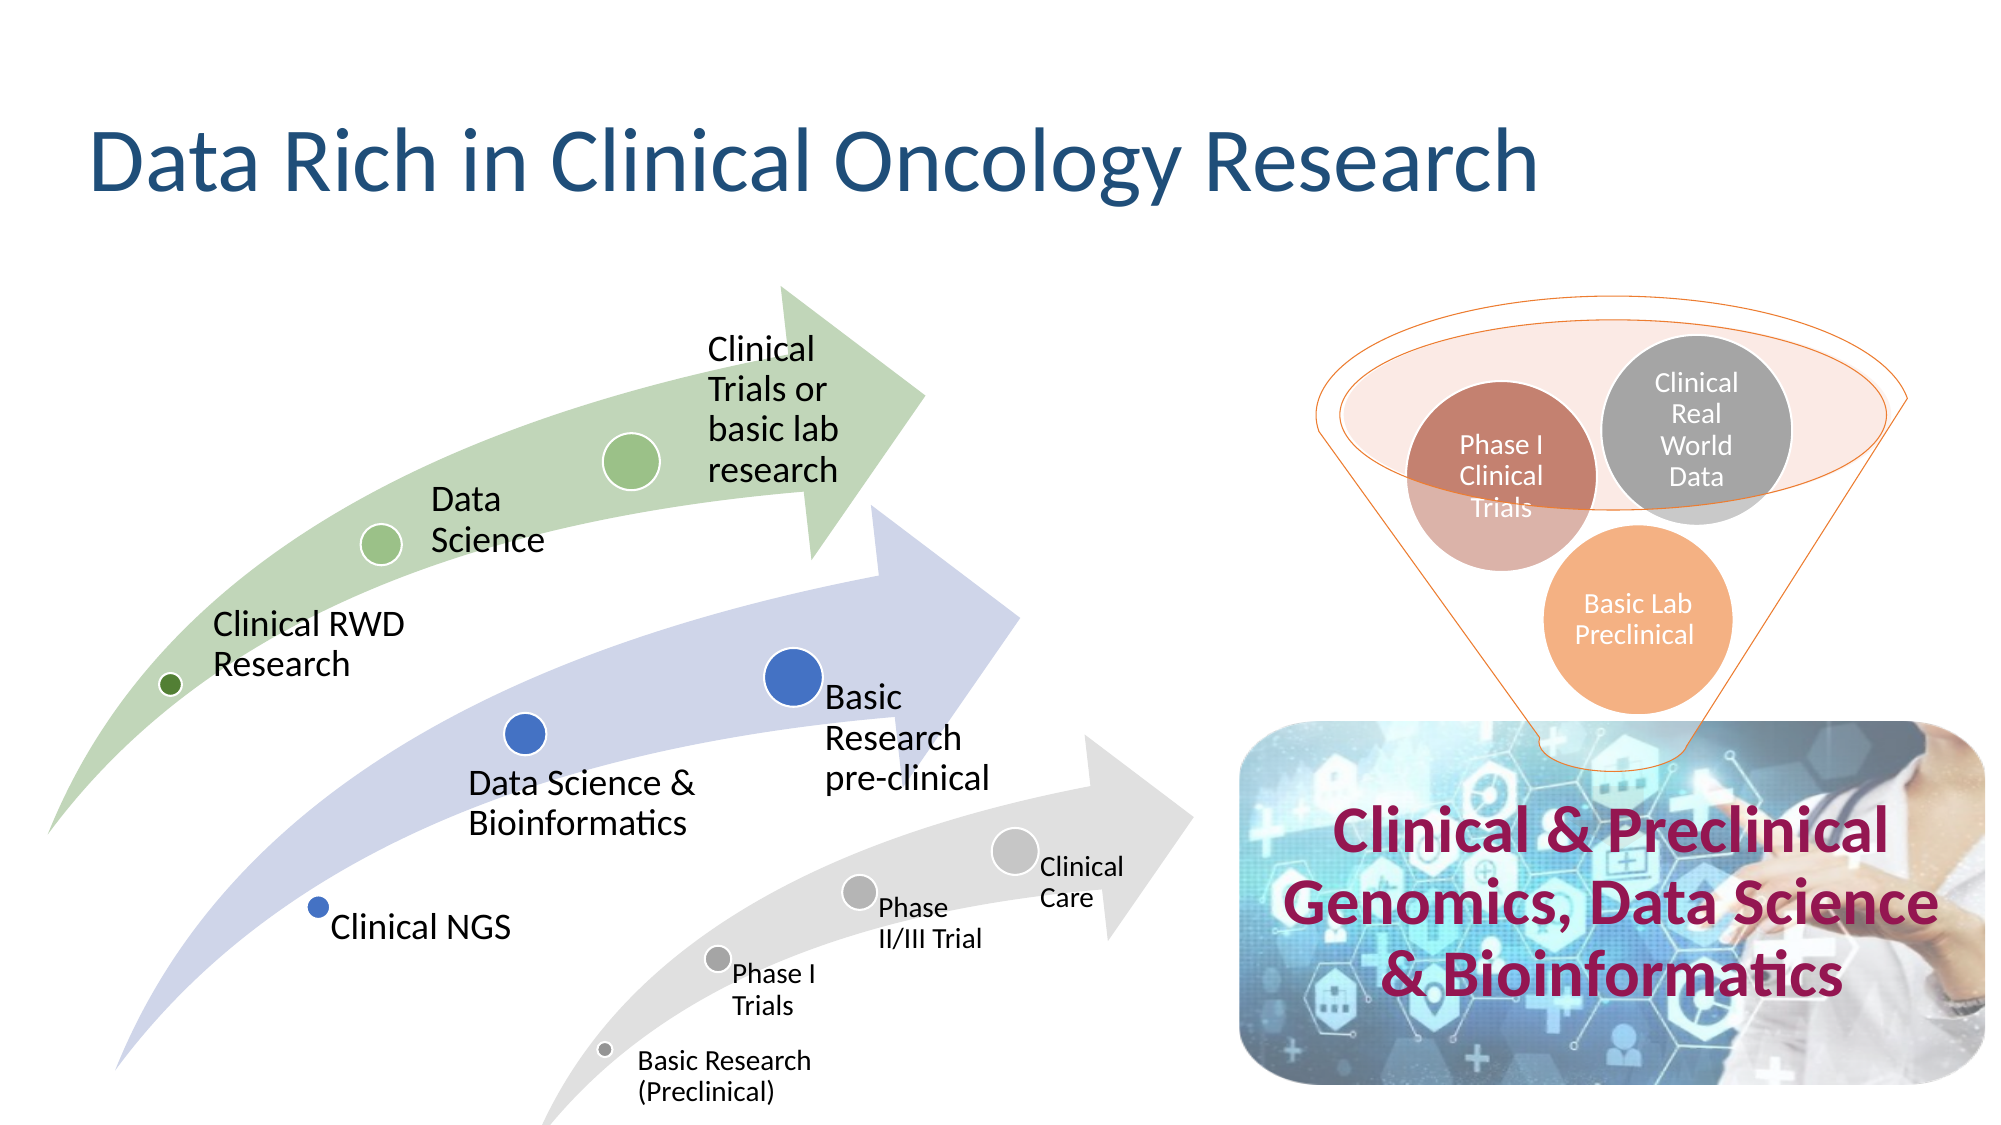

# Data Rich in Clinical Oncology Research
Clinical RWD Research
Data Science
Clinical Trials or basic lab research
Clinical & Preclinical Genomics, Data Science & Bioinformatics
Basic Lab Preclinical
Phase I Clinical Trials
Clinical Real World Data
Clinical NGS
Data Science & Bioinformatics
Basic Research pre-clinical
Basic Research (Preclinical)
Phase I Trials
Phase II/III Trial
Clinical Care